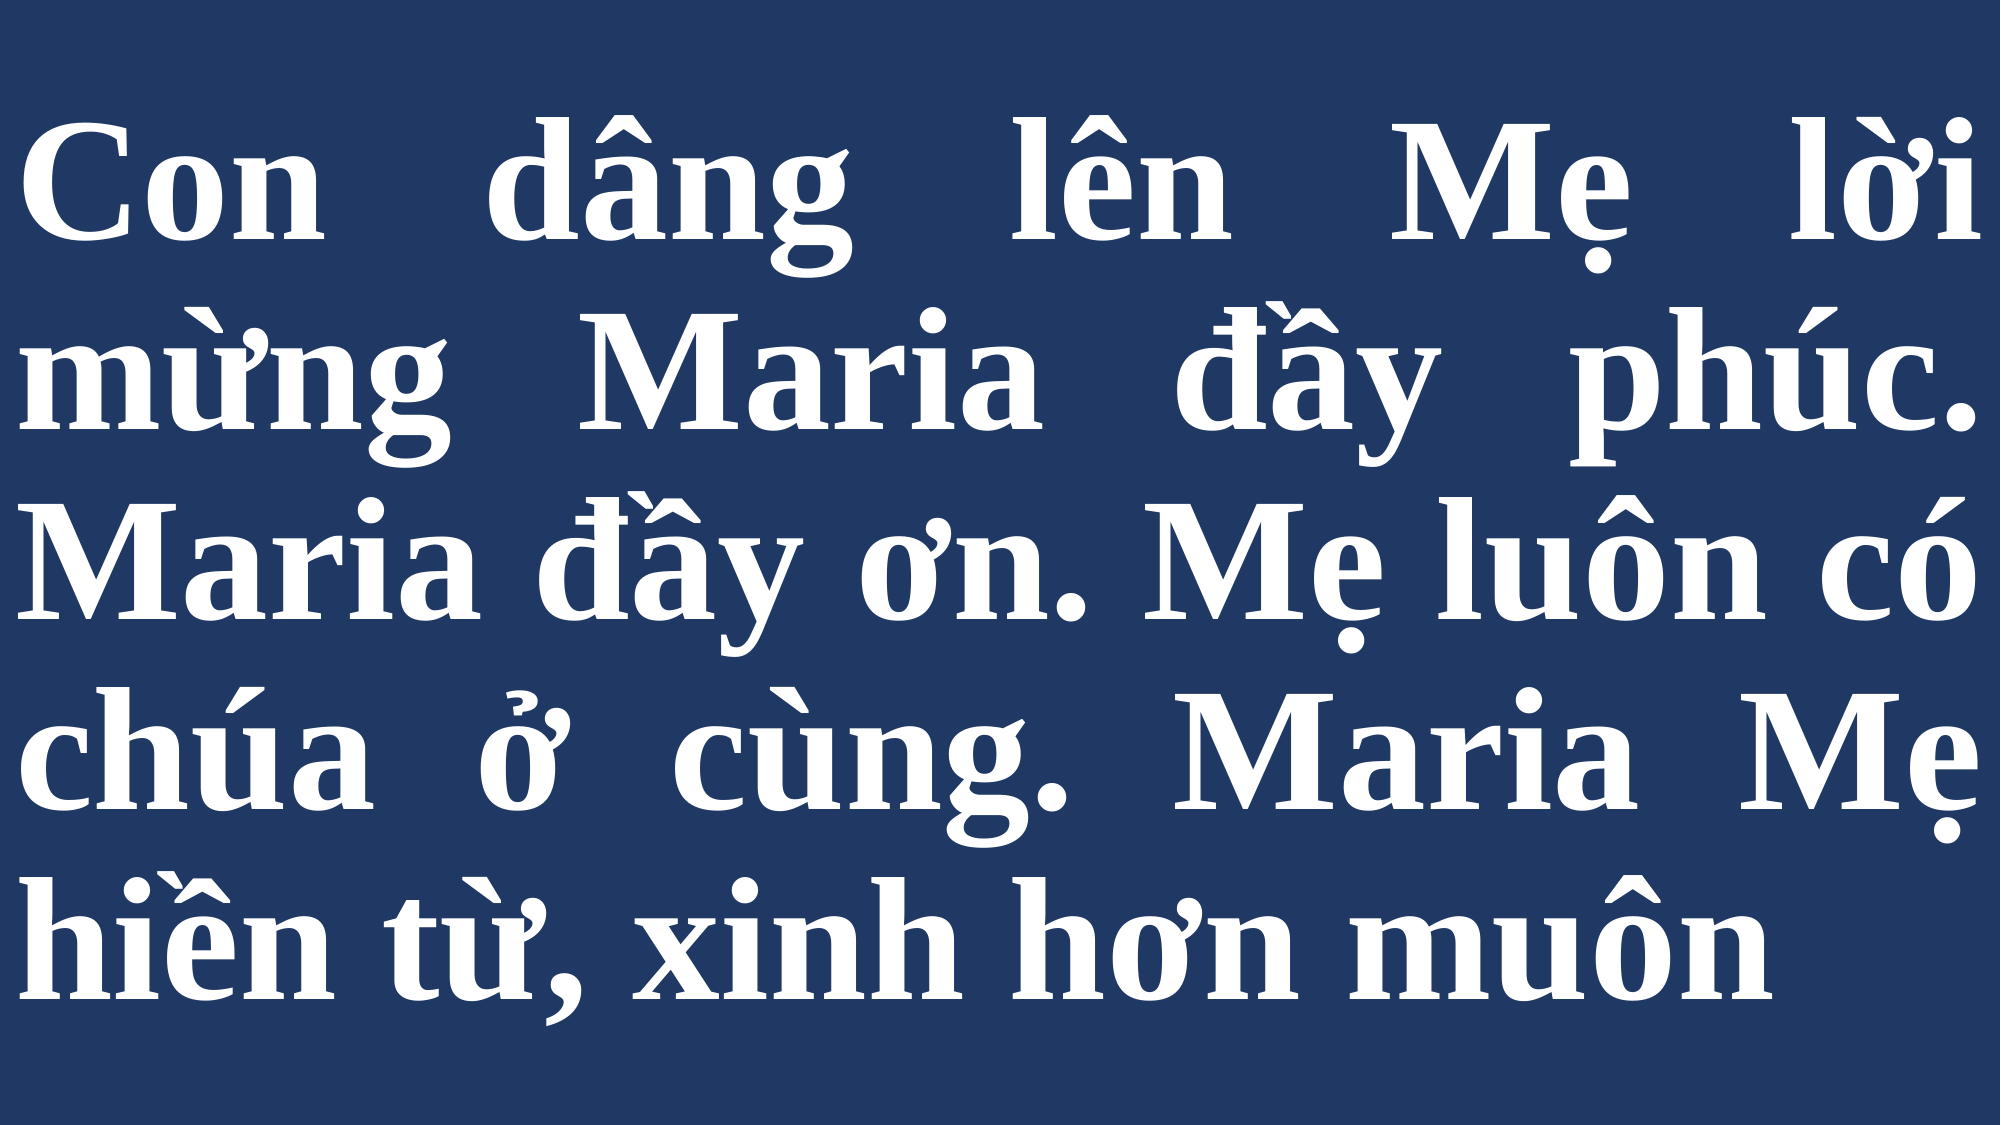

# Con dâng lên Mẹ lời mừng Maria đầy phúc. Maria đầy ơn. Mẹ luôn có chúa ở cùng. Maria Mẹ hiền từ, xinh hơn muôn